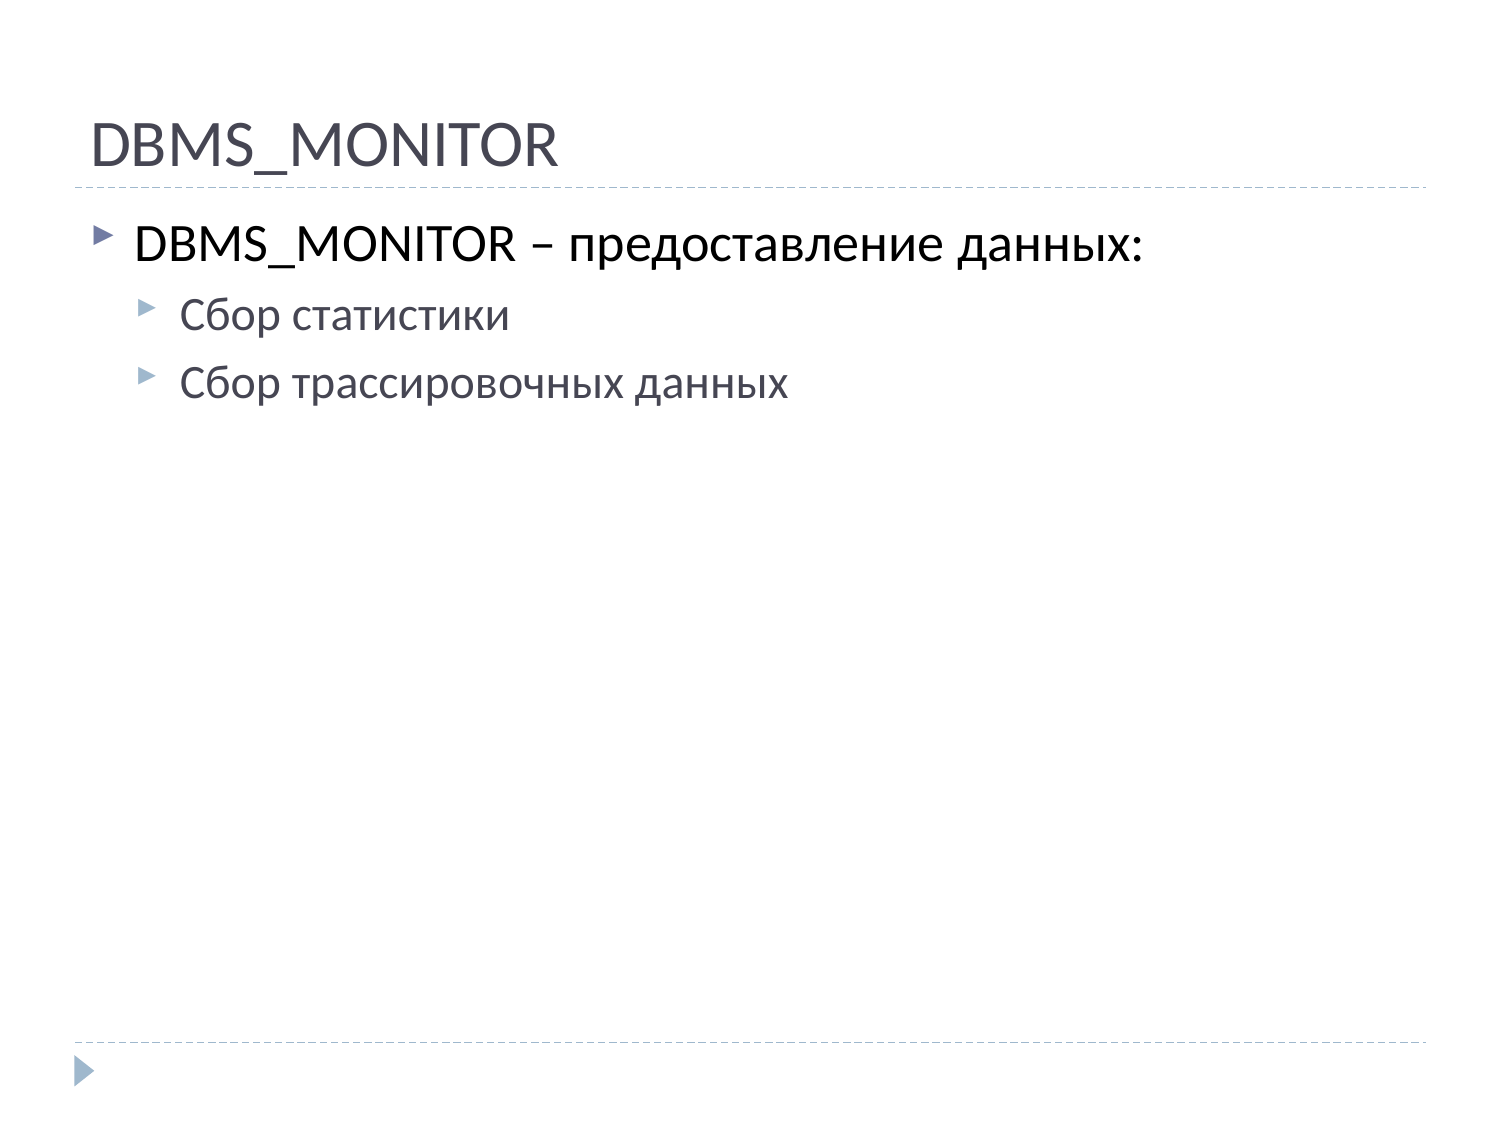

# DBMS_MONITOR
DBMS_MONITOR – предоставление данных:
Сбор статистики
Сбор трассировочных данных